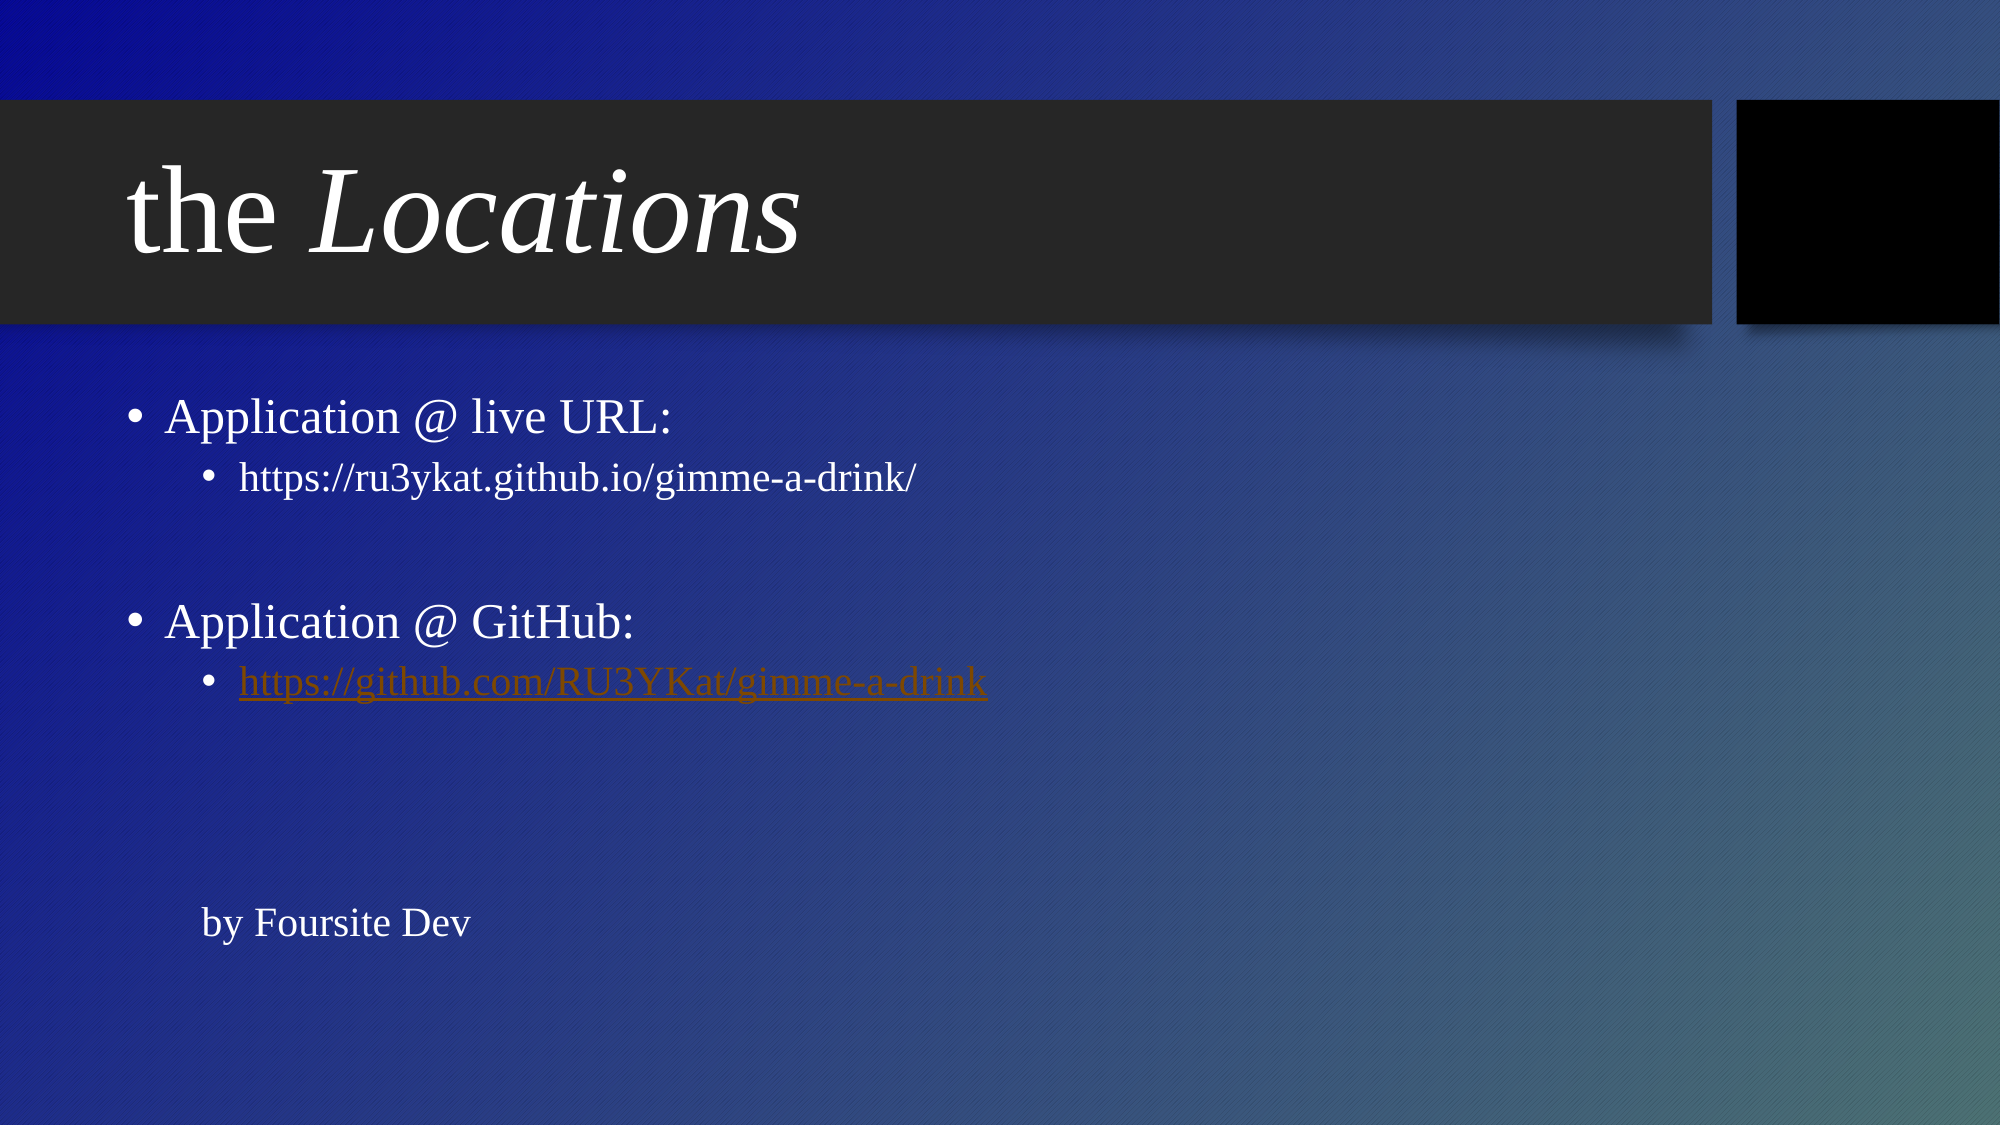

# the Locations
Application @ live URL:
https://ru3ykat.github.io/gimme-a-drink/

Application @ GitHub:
https://github.com/RU3YKat/gimme-a-drink

by Foursite Dev